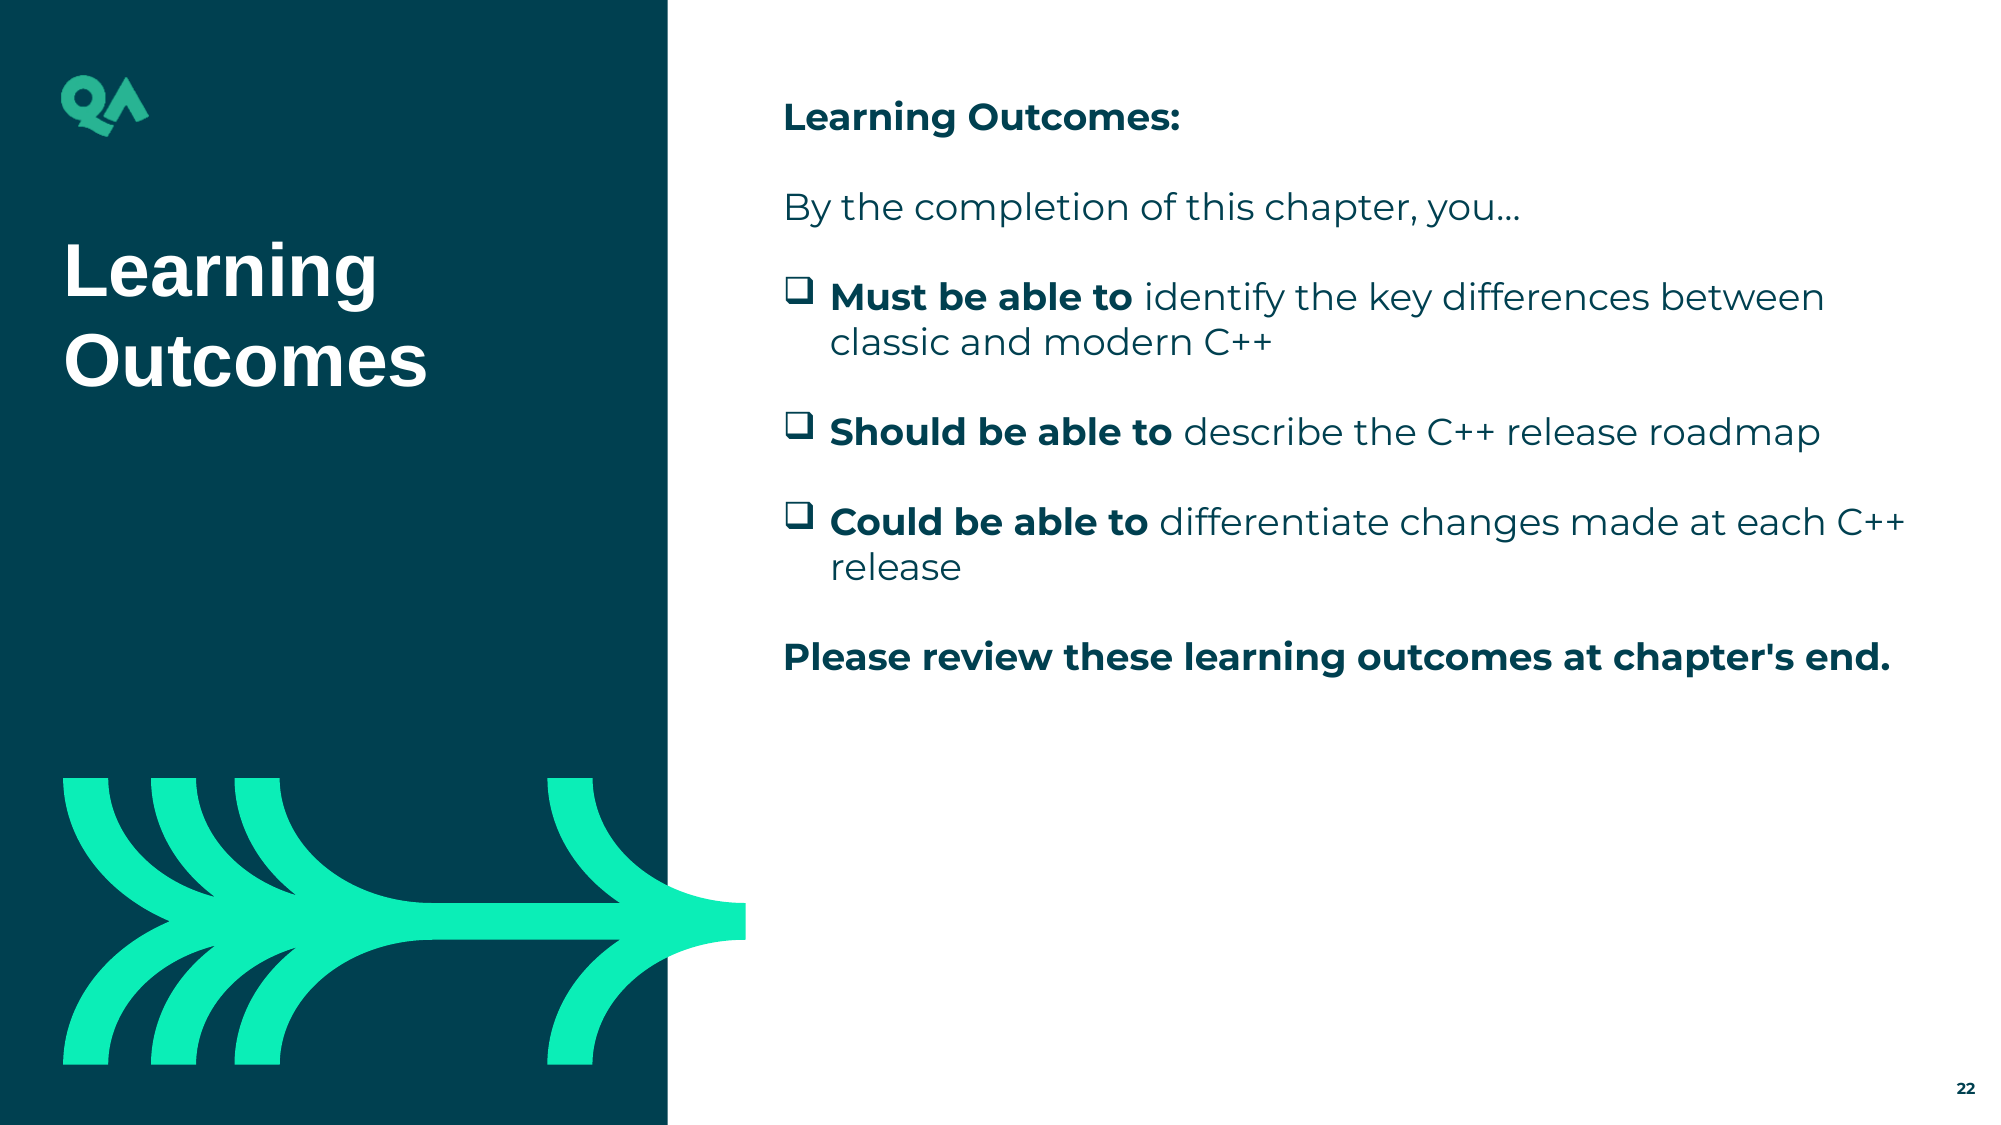

Learning Outcomes:

By the completion of this chapter, you…

Must be able to identify the key differences between classic and modern C++

Should be able to describe the C++ release roadmap

Could be able to differentiate changes made at each C++ release

Please review these learning outcomes at chapter's end.

Learning Outcomes
22